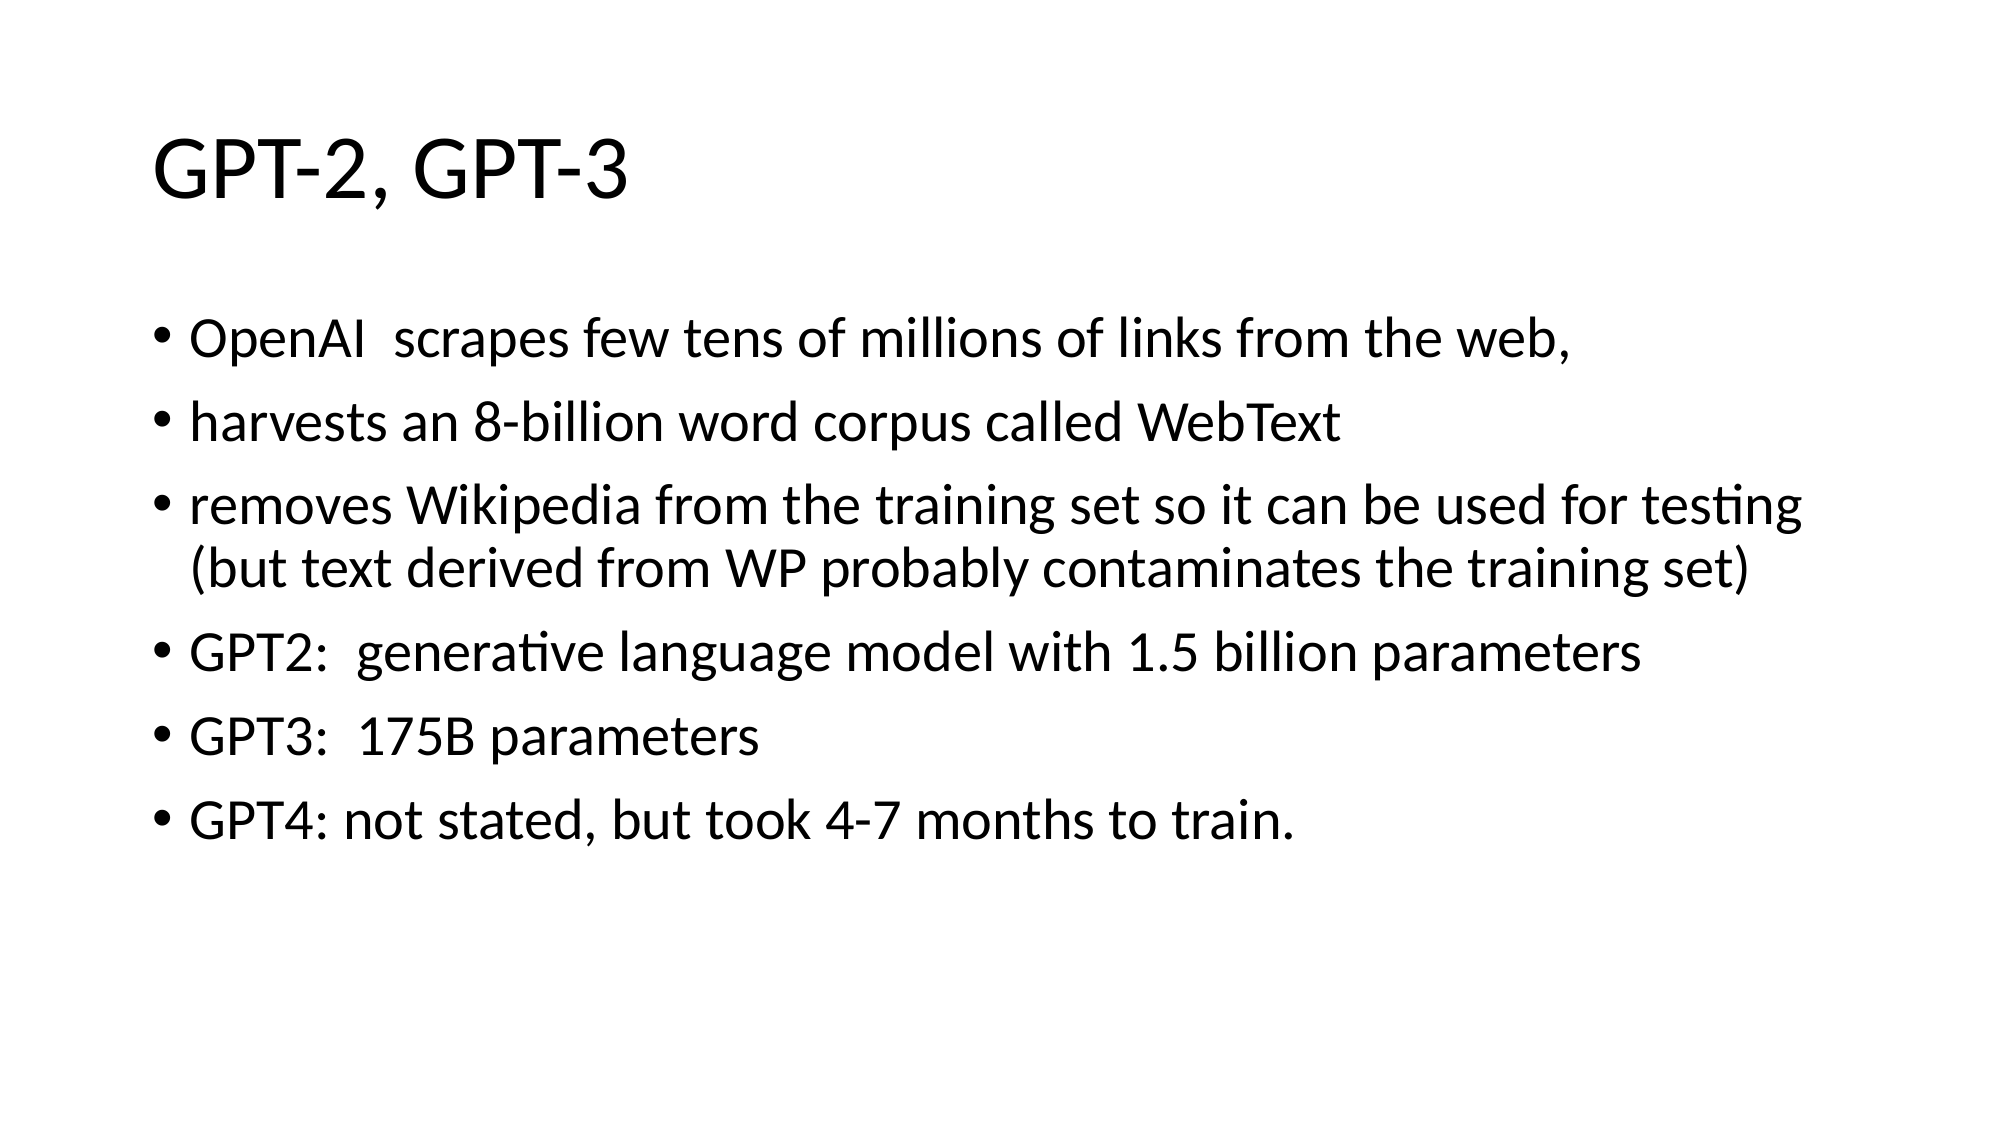

# GPT-2, GPT-3
OpenAI  scrapes few tens of millions of links from the web,
harvests an 8-billion word corpus called WebText
removes Wikipedia from the training set so it can be used for testing  (but text derived from WP probably contaminates the training set)
GPT2:  generative language model with 1.5 billion parameters
GPT3:  175B parameters
GPT4: not stated, but took 4-7 months to train.